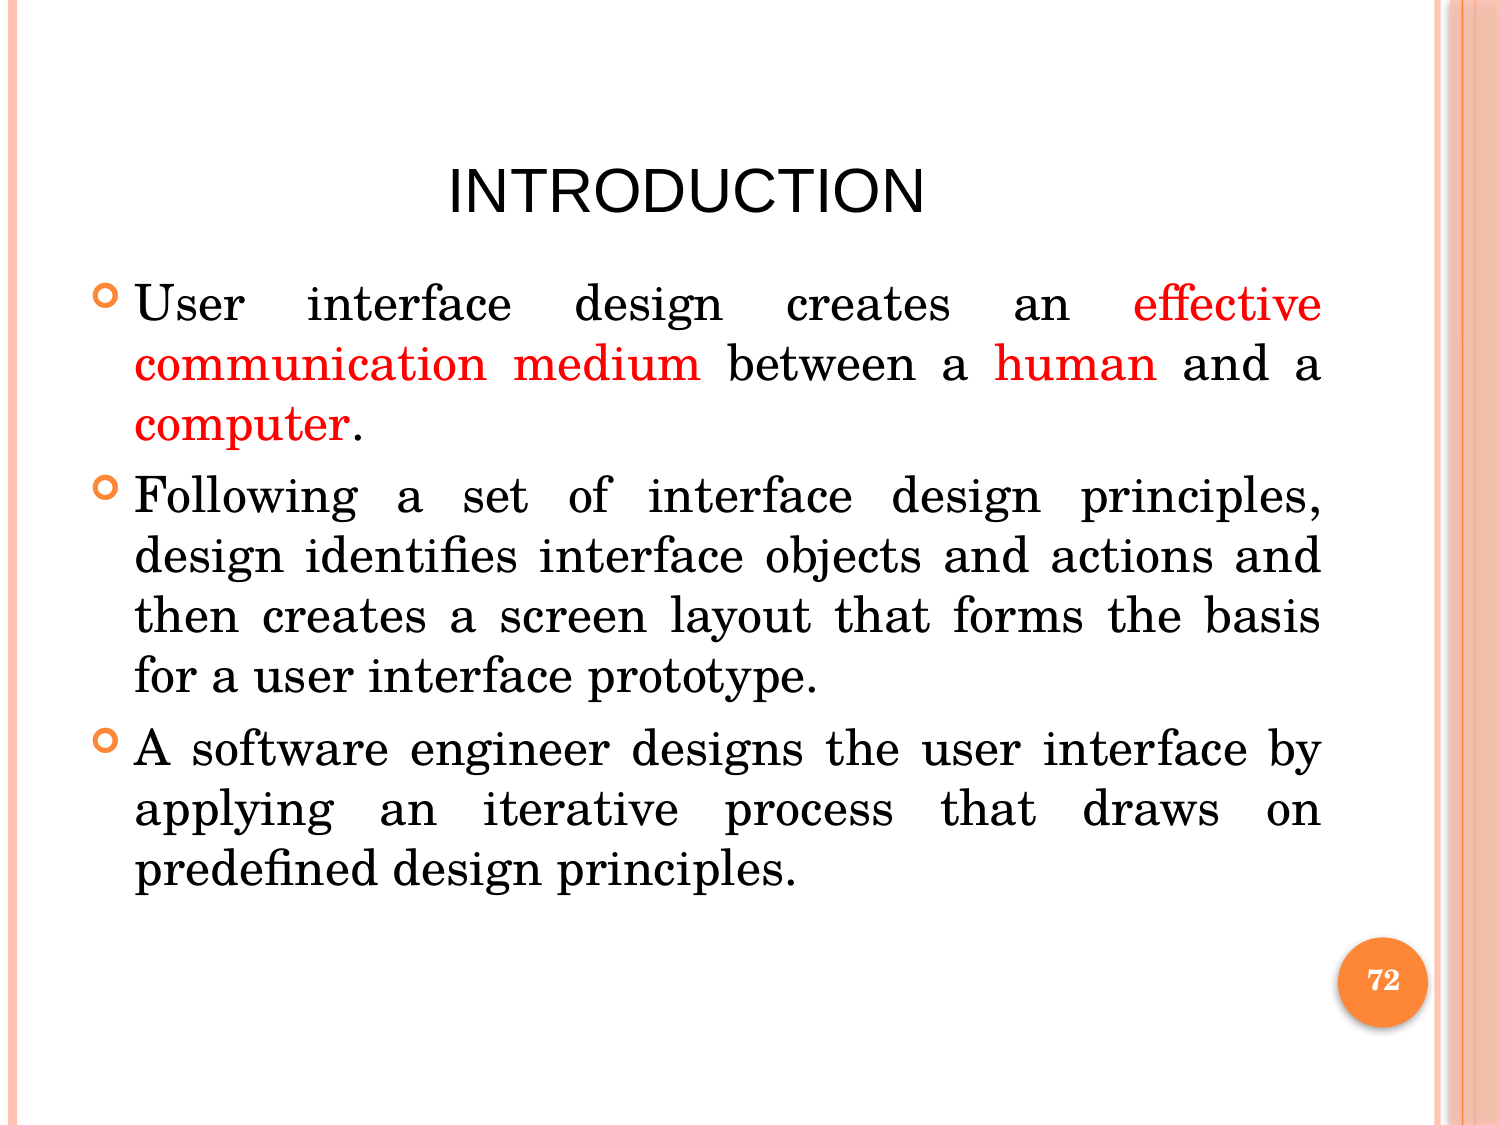

# INTRODUCTION
User interface design creates an effective communication medium between a human and a computer.
Following a set of interface design principles, design identifies interface objects and actions and then creates a screen layout that forms the basis for a user interface prototype.
A software engineer designs the user interface by applying an iterative process that draws on predefined design principles.

72